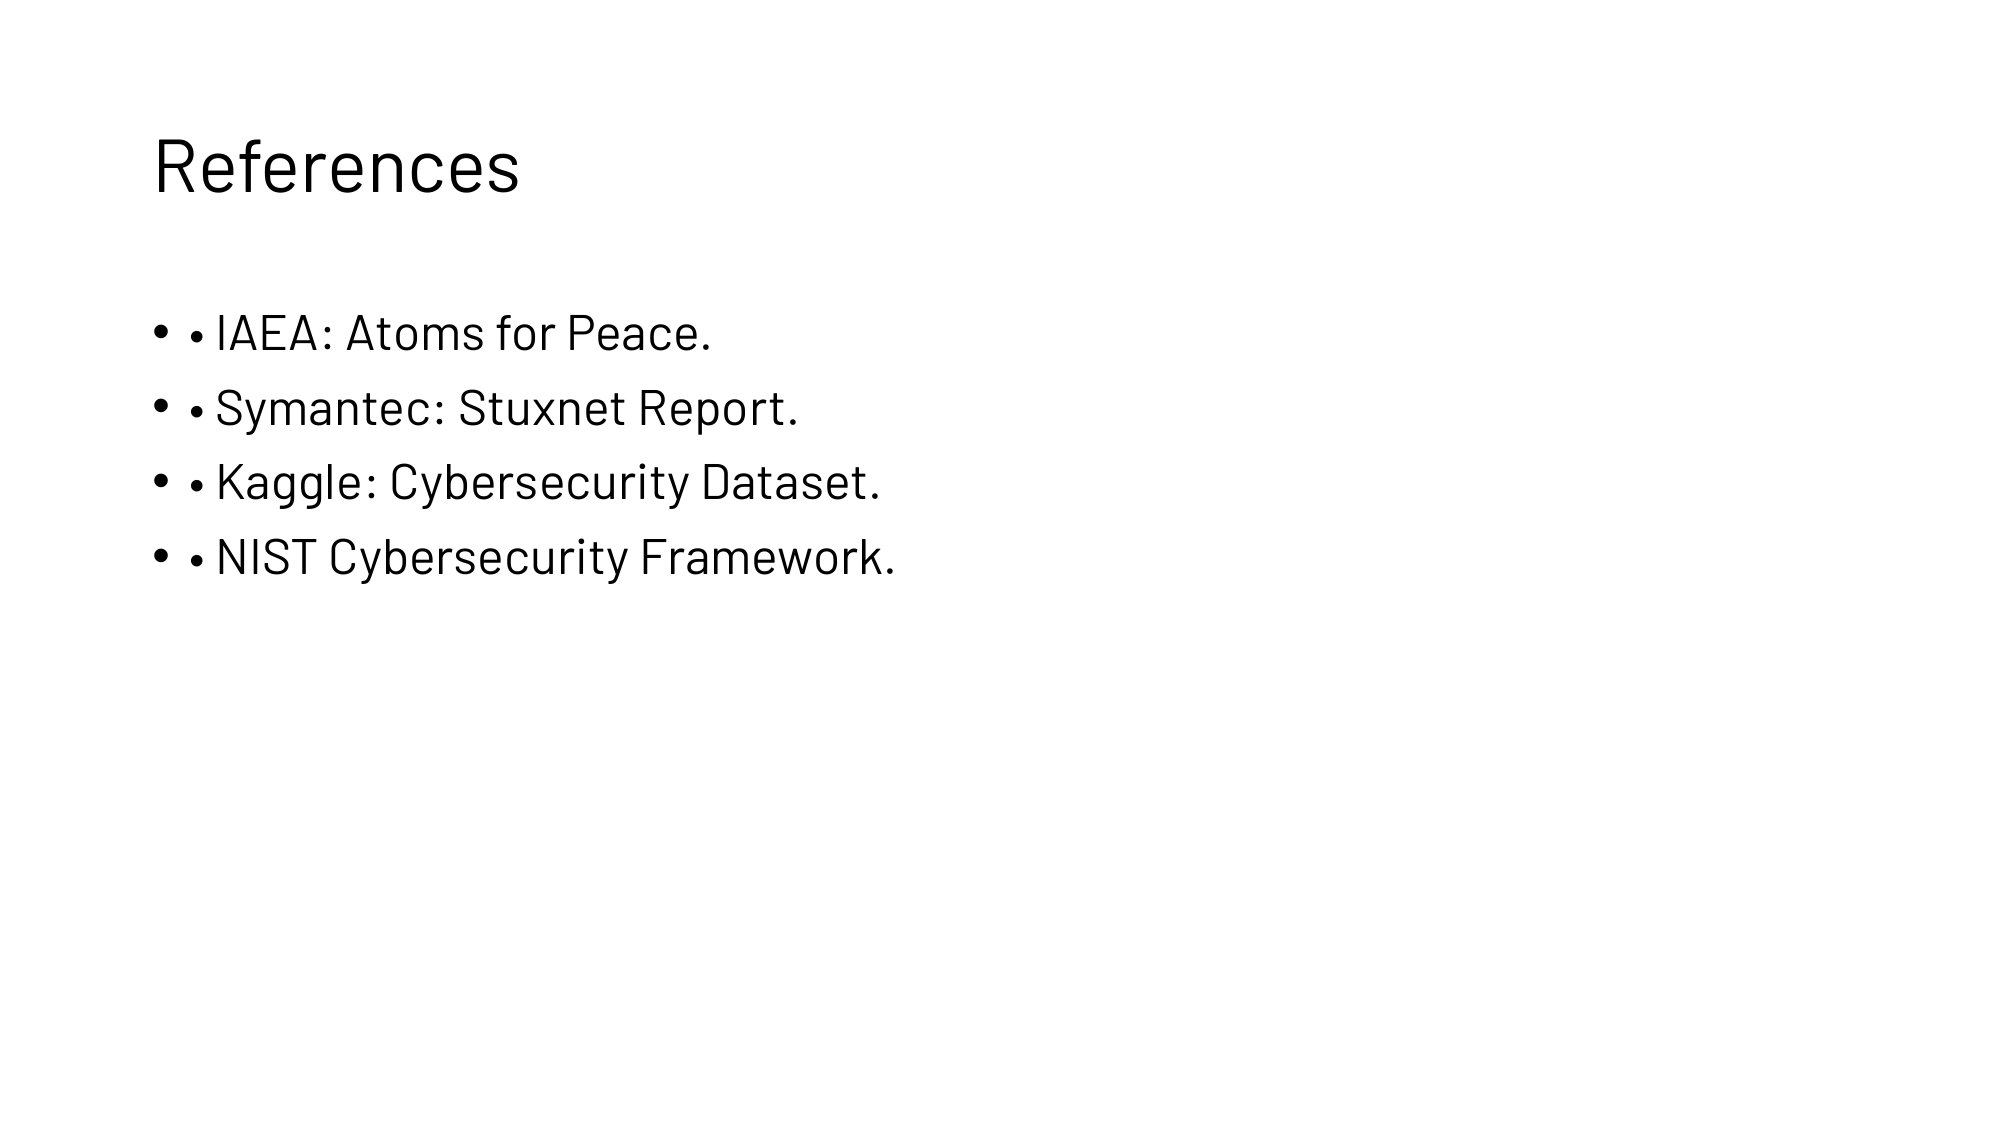

# References
• IAEA: Atoms for Peace.
• Symantec: Stuxnet Report.
• Kaggle: Cybersecurity Dataset.
• NIST Cybersecurity Framework.